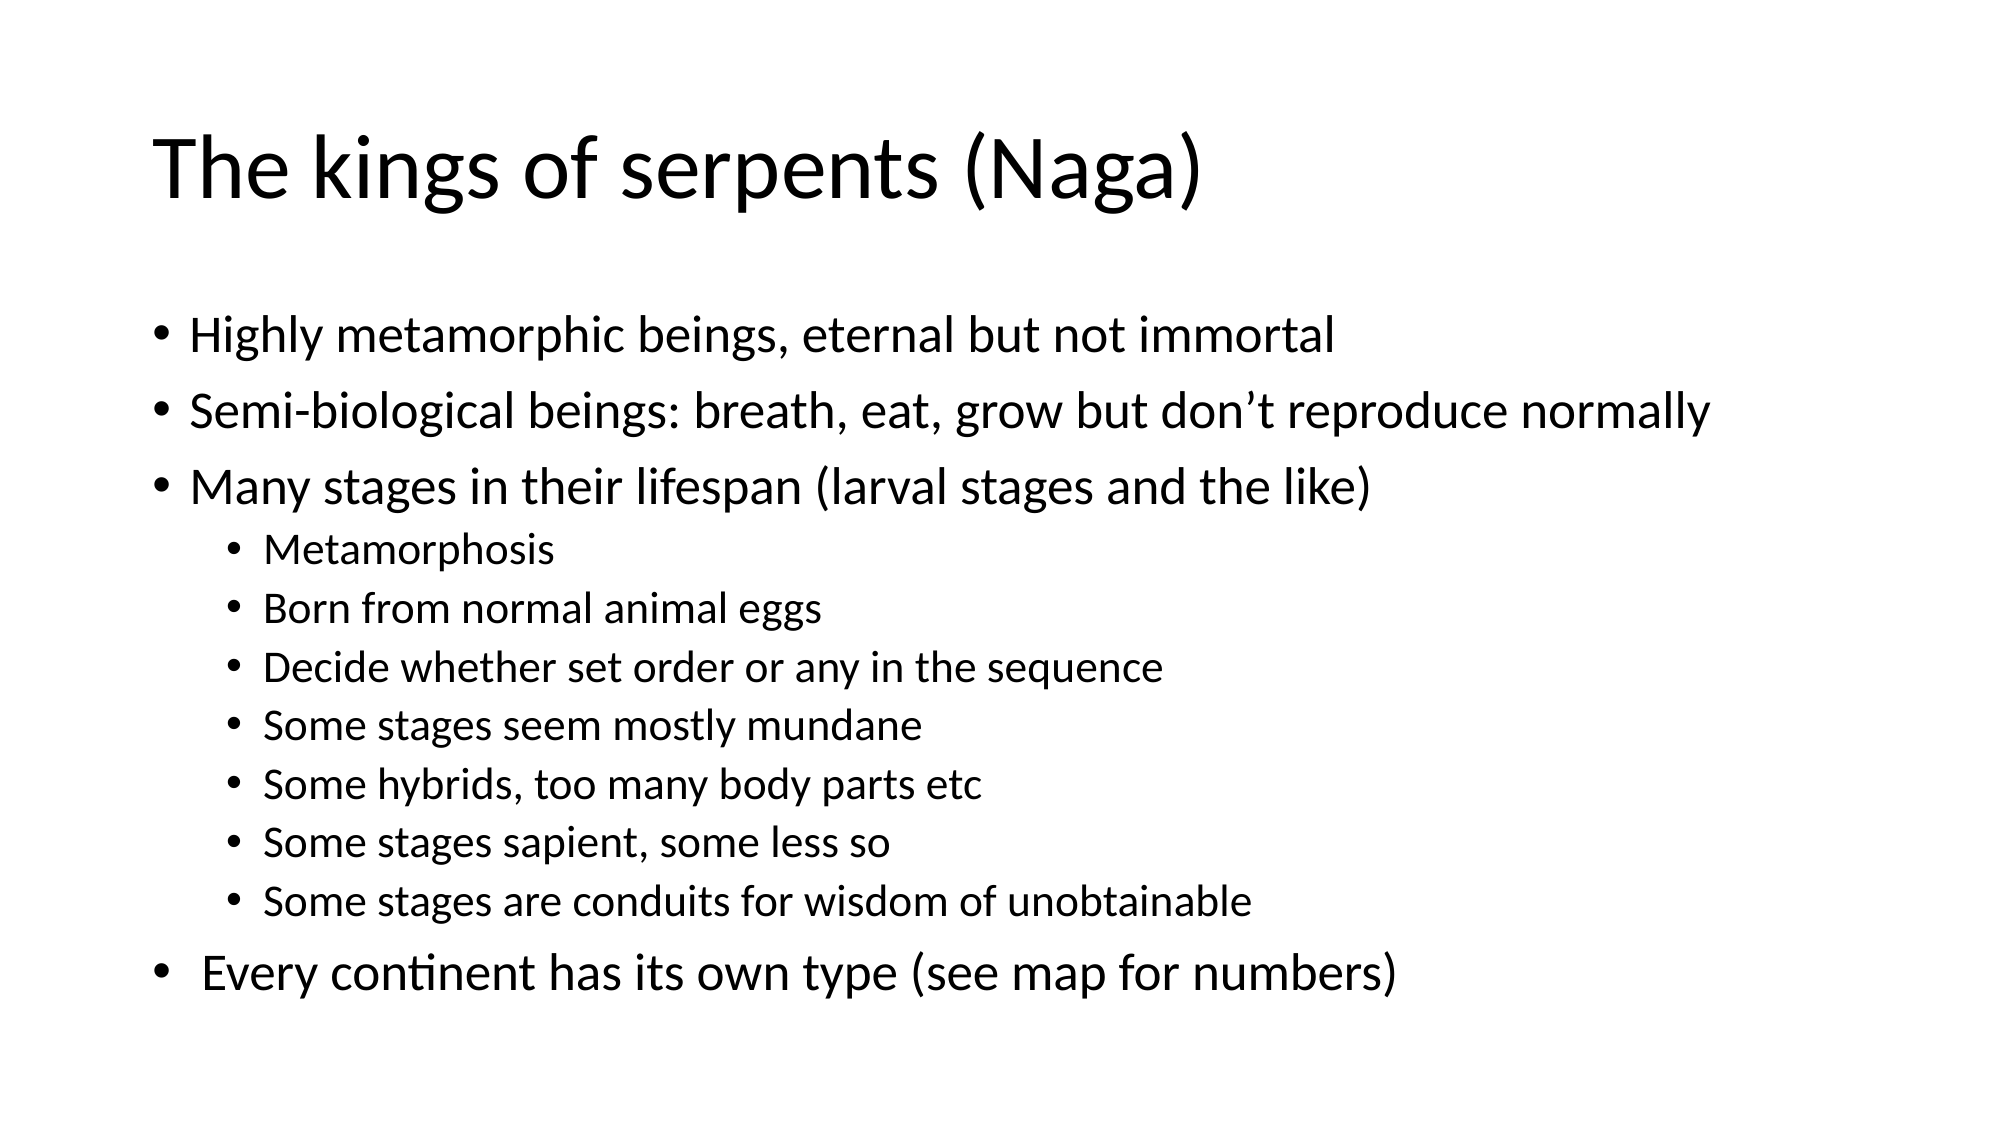

# The kings of serpents (Naga)
Highly metamorphic beings, eternal but not immortal
Semi-biological beings: breath, eat, grow but don’t reproduce normally
Many stages in their lifespan (larval stages and the like)
Metamorphosis
Born from normal animal eggs
Decide whether set order or any in the sequence
Some stages seem mostly mundane
Some hybrids, too many body parts etc
Some stages sapient, some less so
Some stages are conduits for wisdom of unobtainable
 Every continent has its own type (see map for numbers)